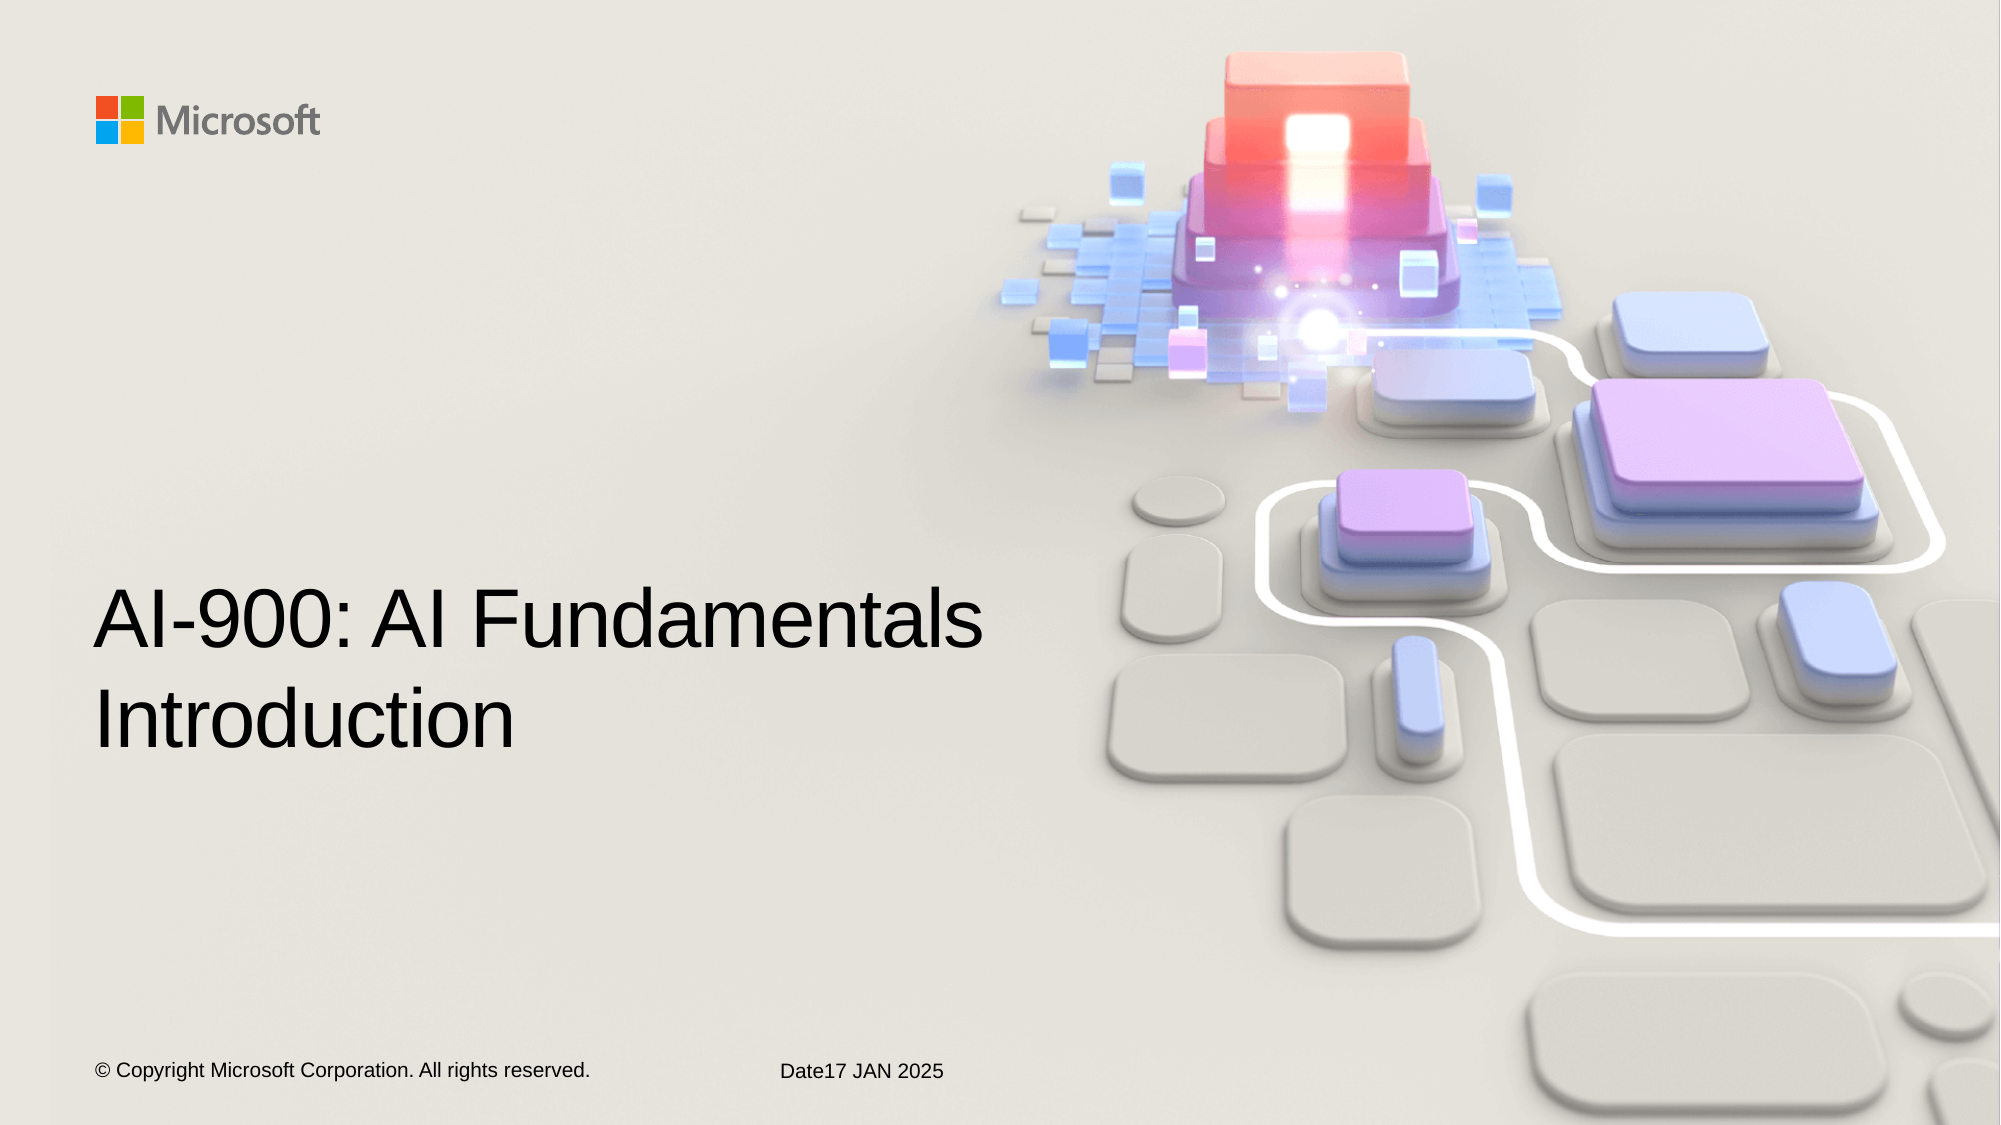

# AI-900: AI Fundamentals Introduction
© Copyright Microsoft Corporation. All rights reserved.
Date17 JAN 2025